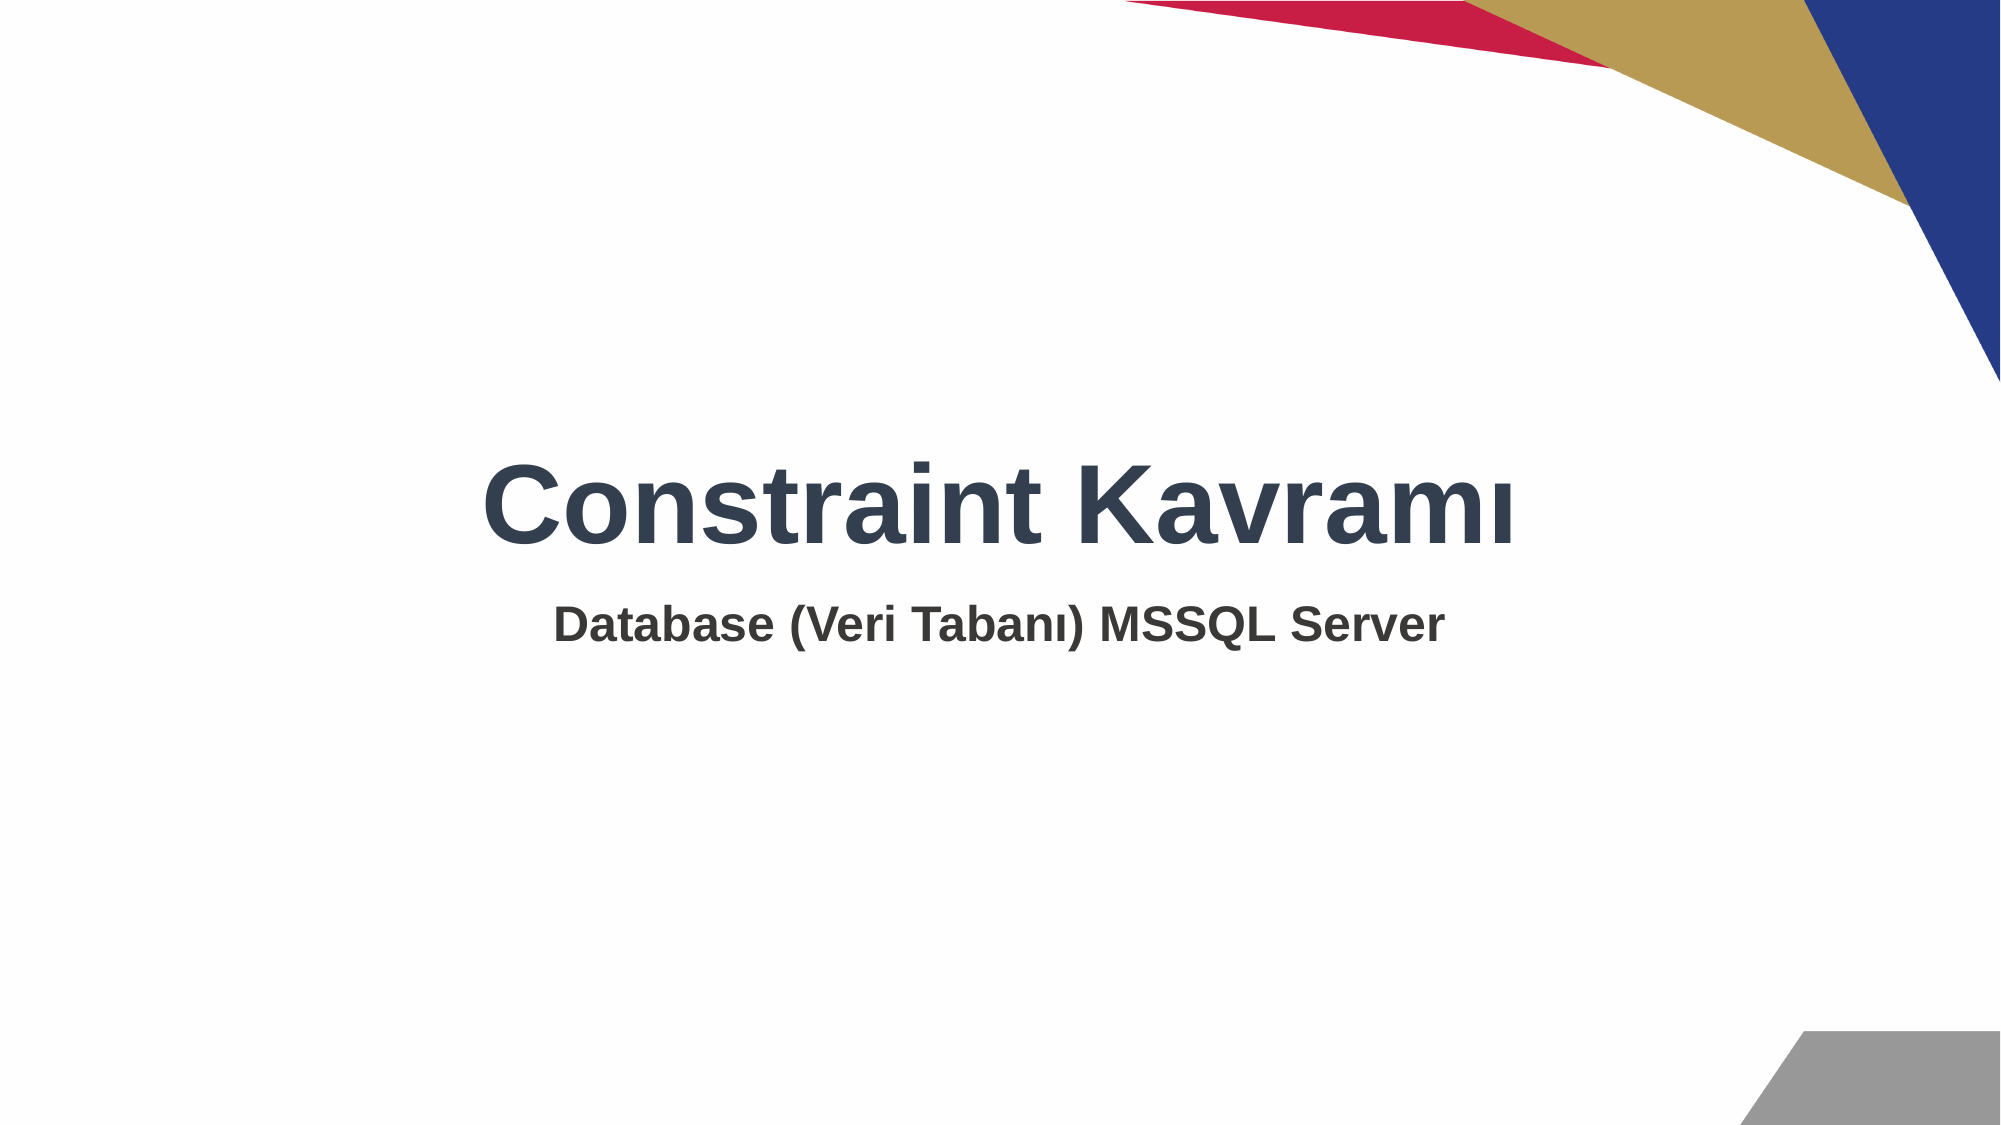

# Constraint Kavramı
Database (Veri Tabanı) MSSQL Server